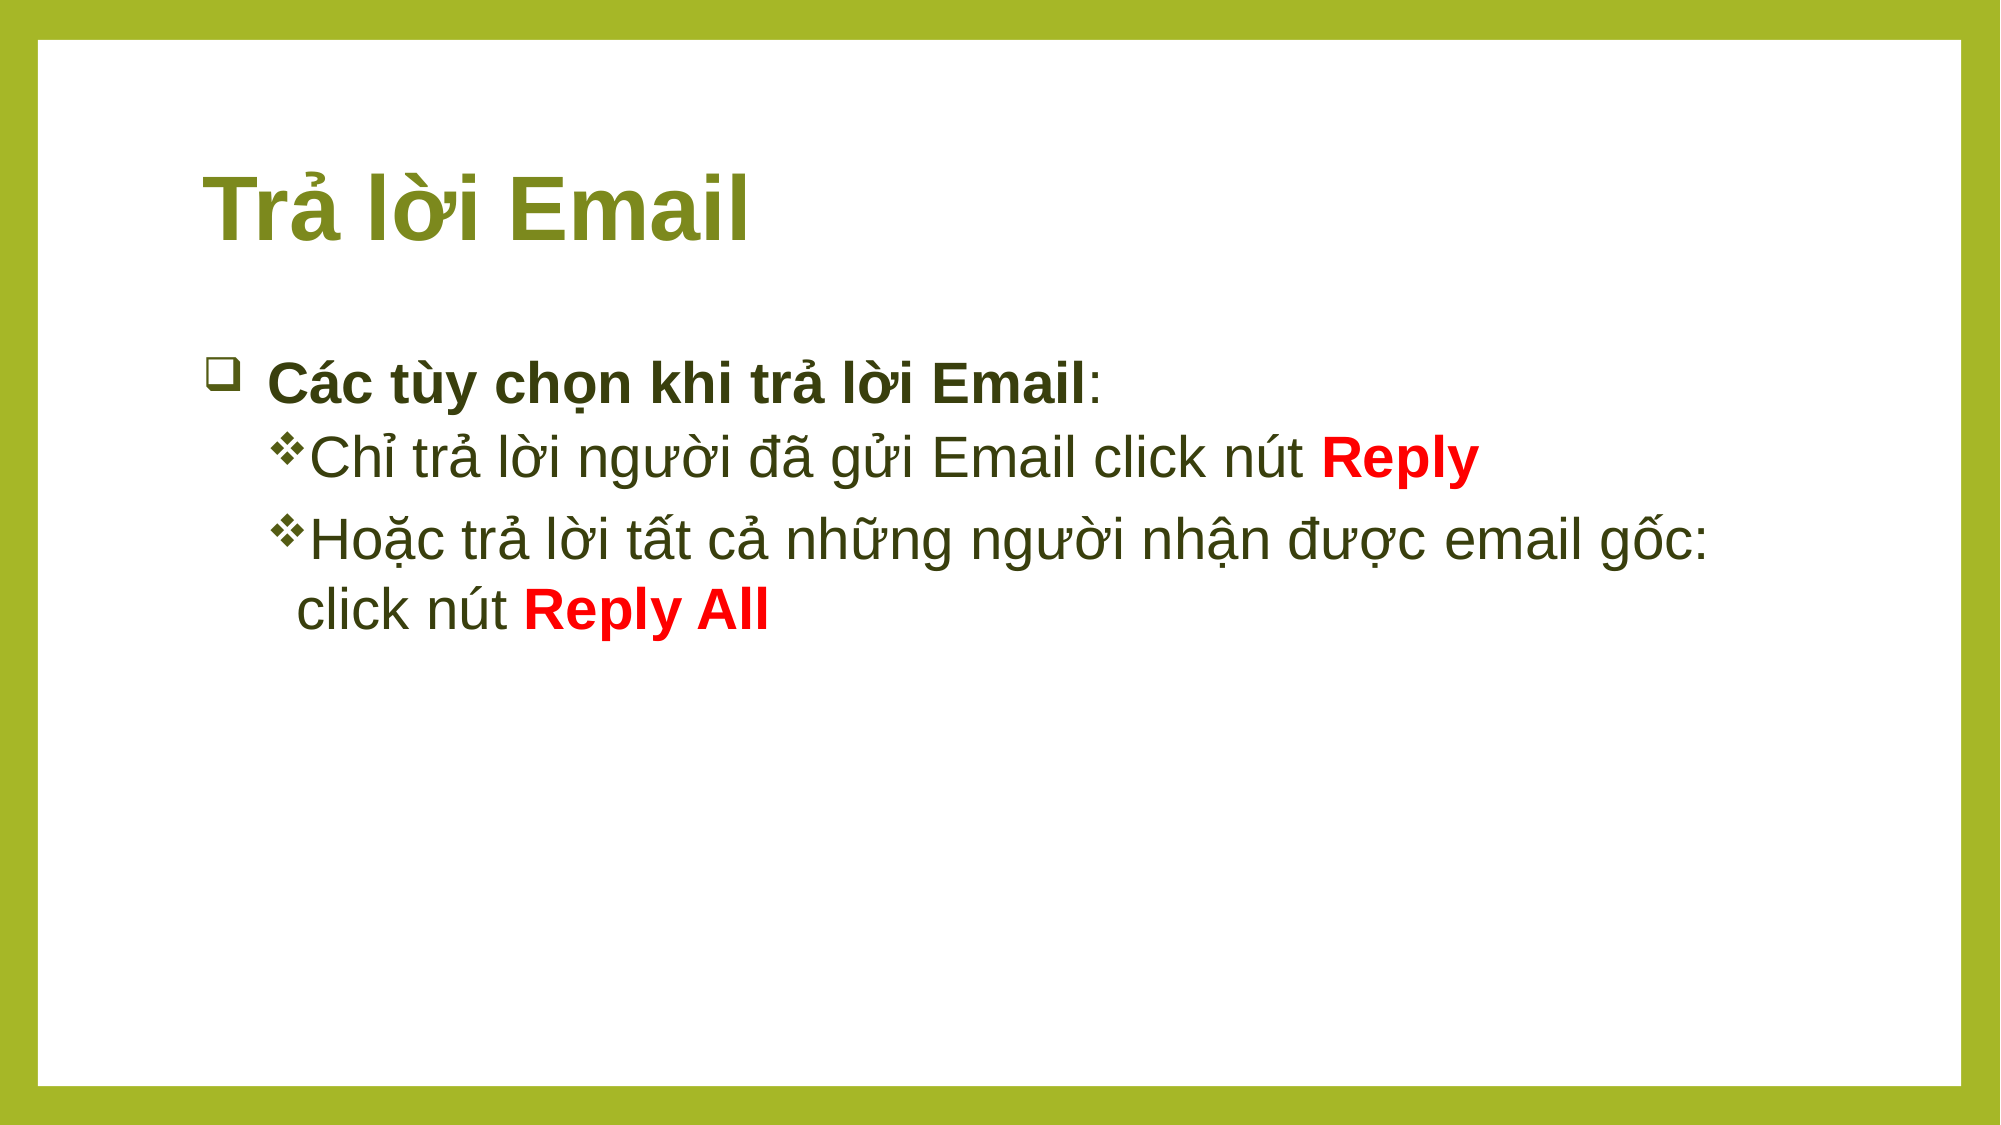

# Trả lời Email
Các tùy chọn khi trả lời Email:
Chỉ trả lời người đã gửi Email click nút Reply
Hoặc trả lời tất cả những người nhận được email gốc: click nút Reply All